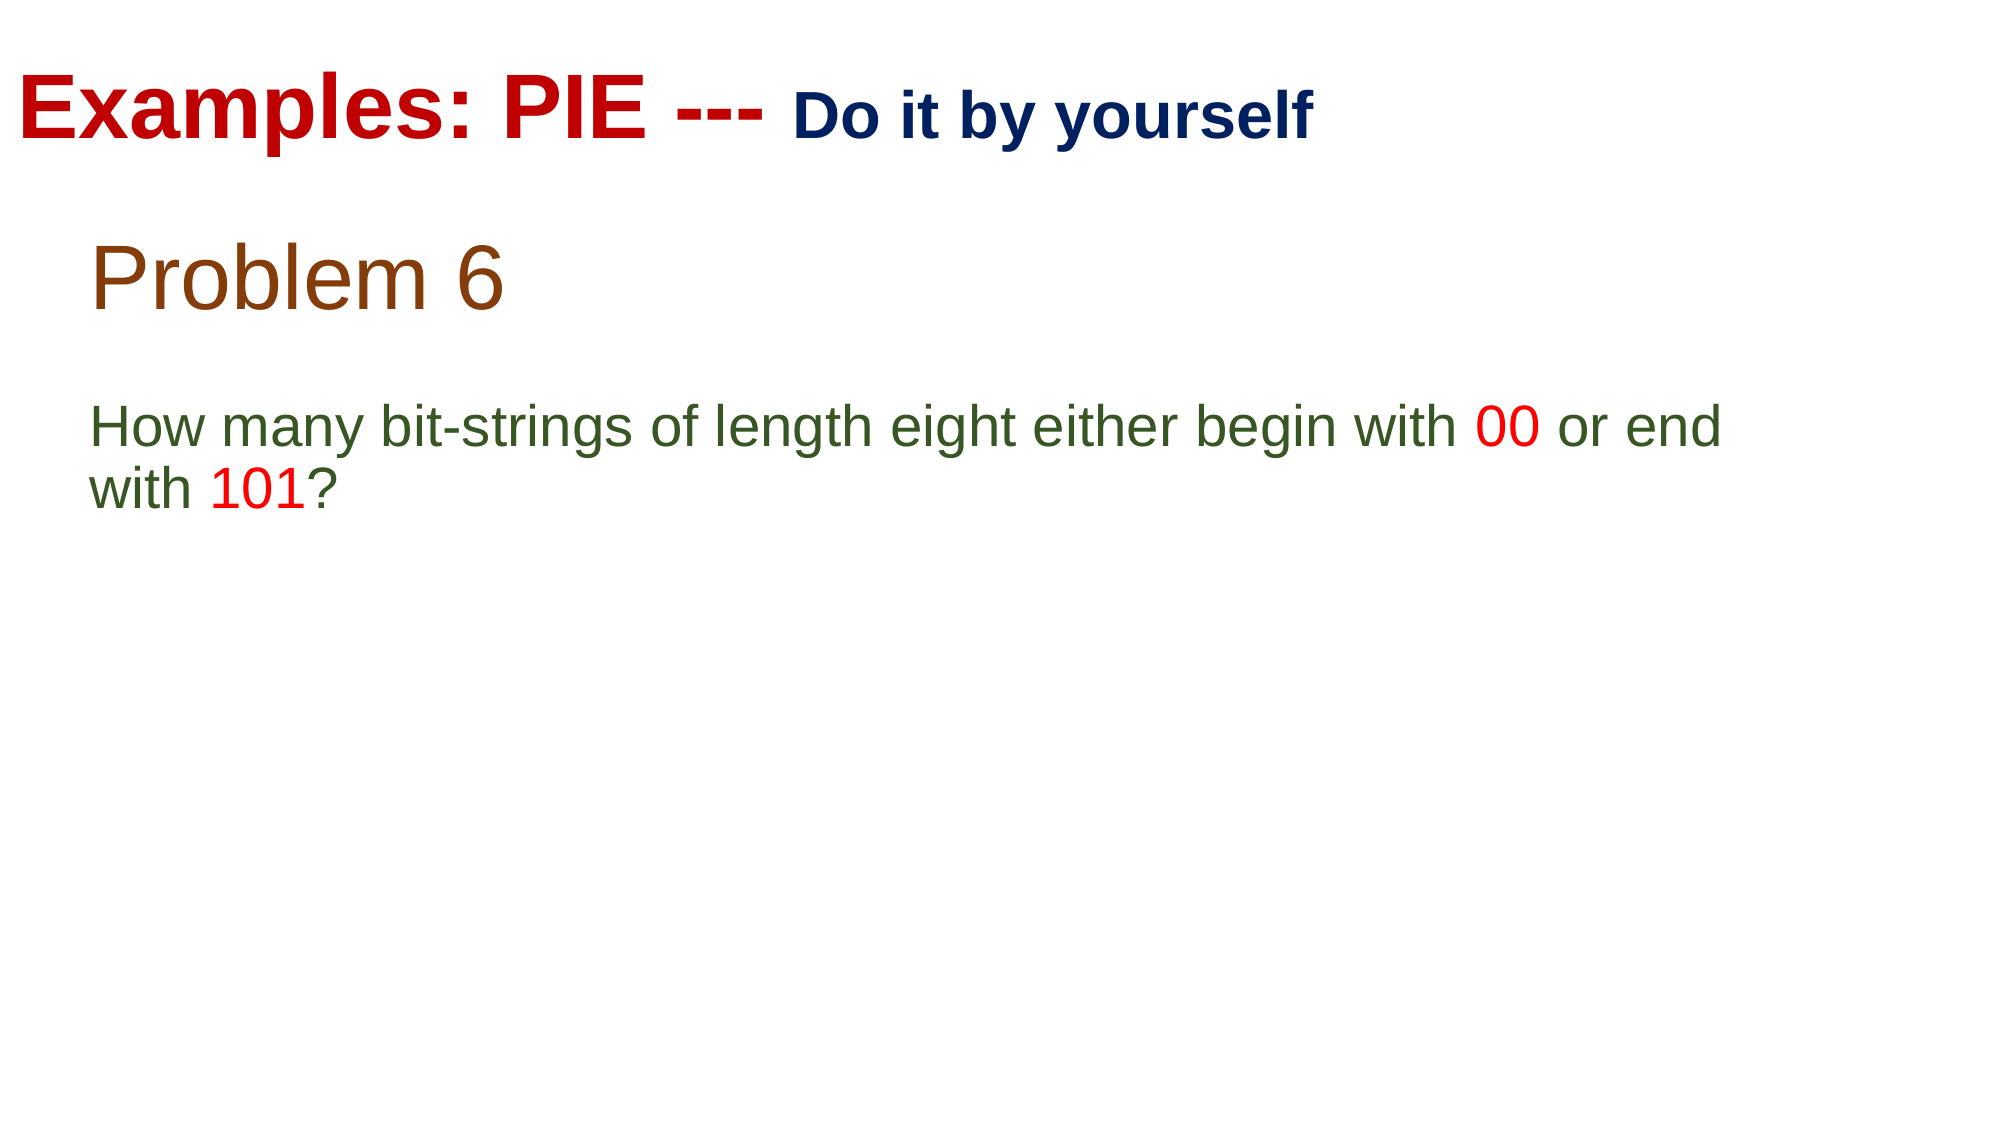

Examples: PIE --- Do it by yourself
# Problem 6
How many bit-strings of length eight either begin with 00 or end with 101?